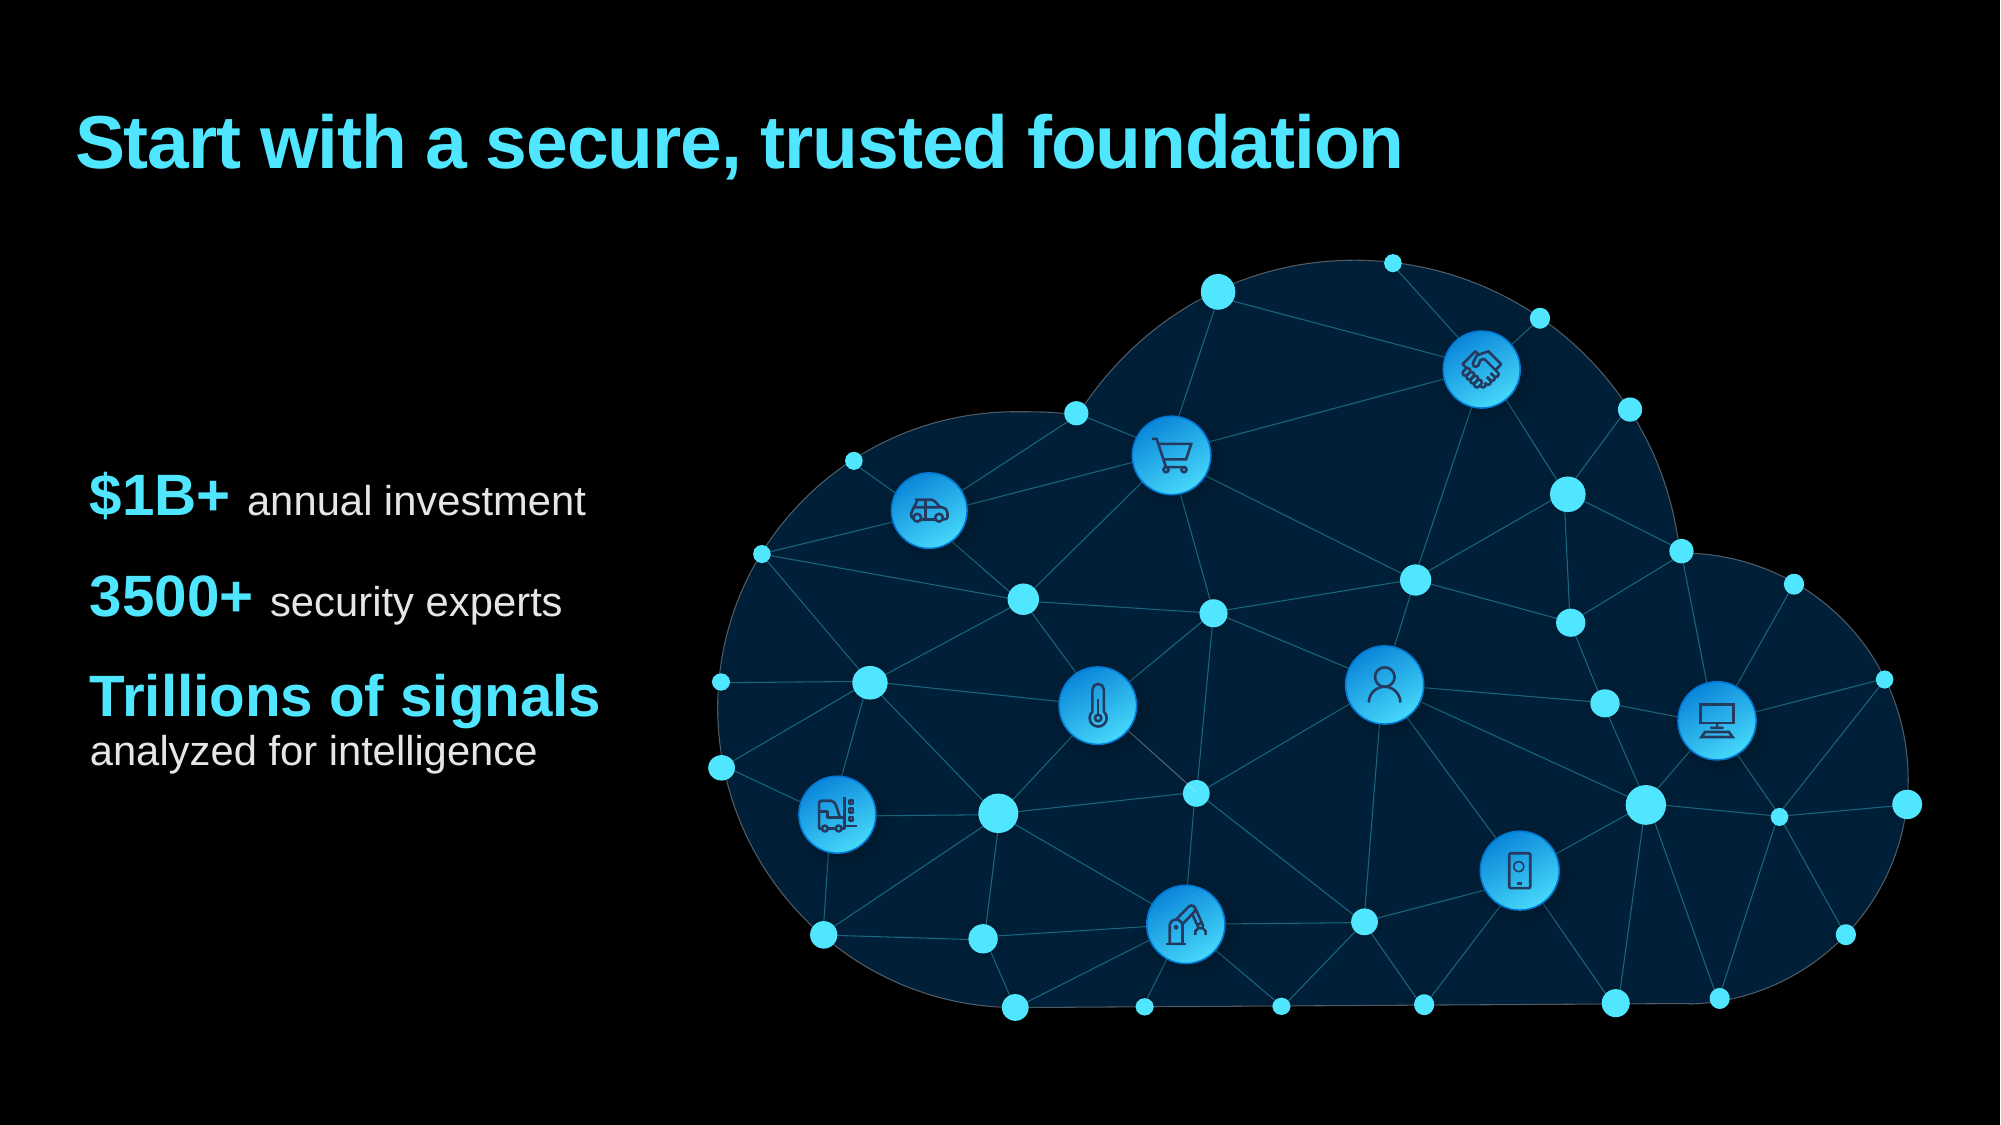

# Start with a secure, trusted foundation

$1B+ annual investment
3500+ security experts
Trillions of signals analyzed for intelligence